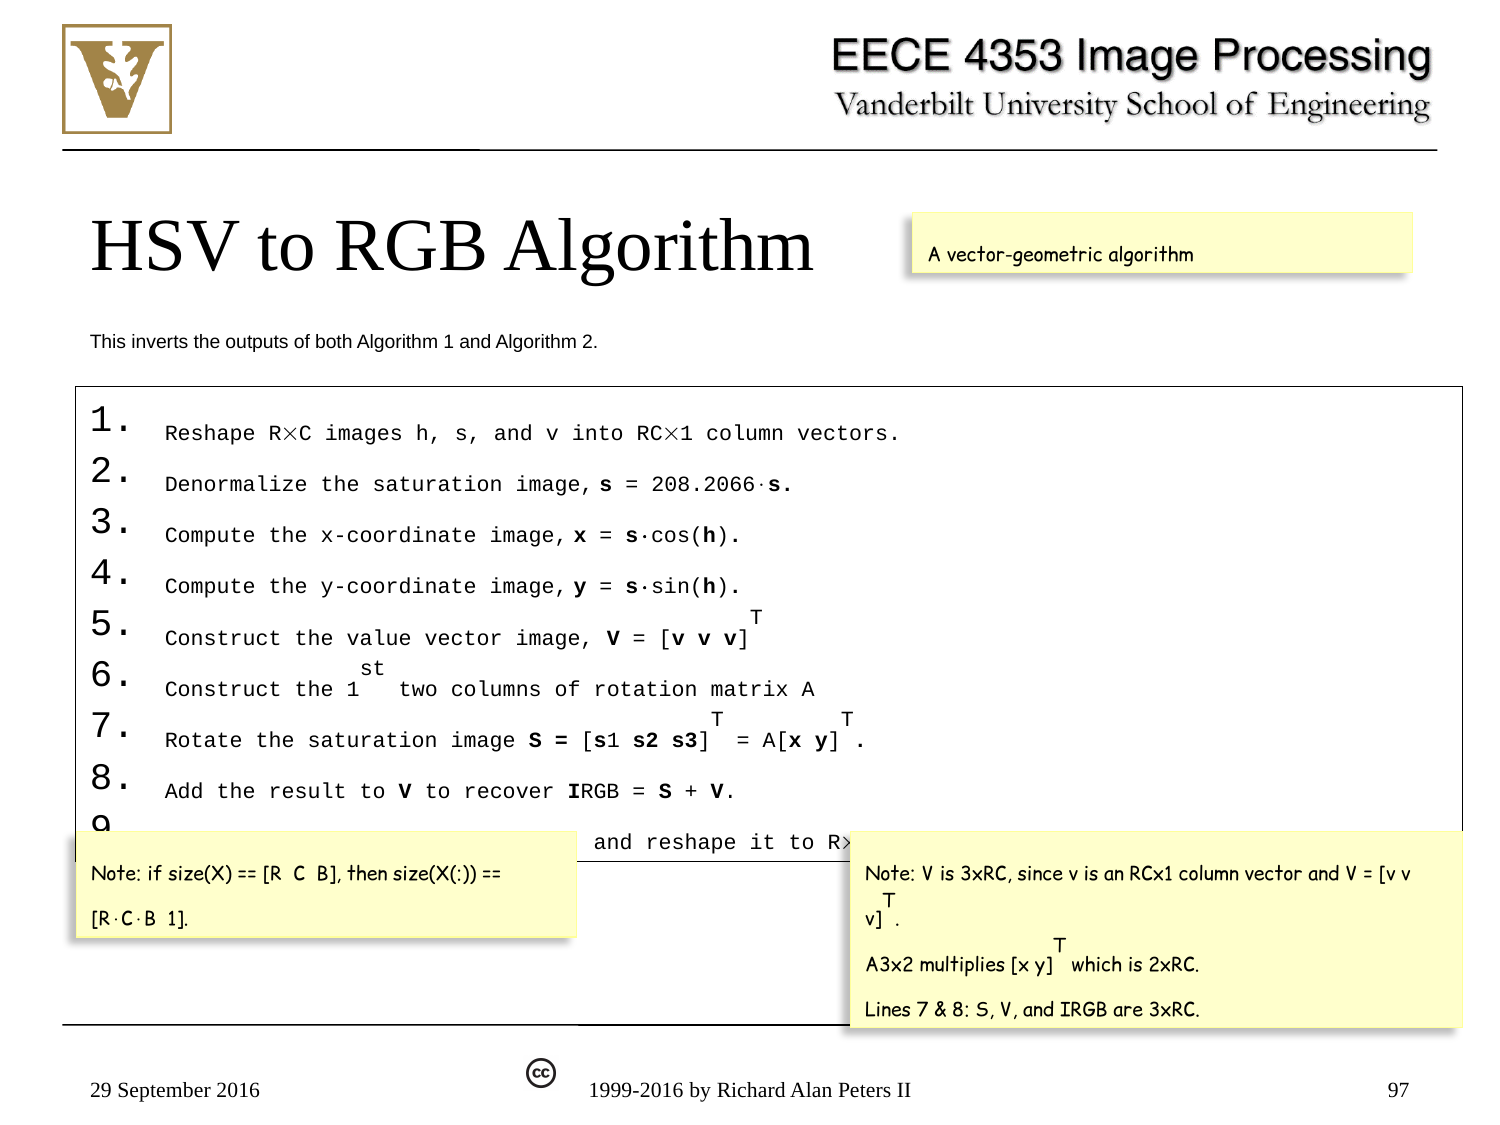

# HSV to RGB Algorithm
A vector-geometric algorithm
This inverts the outputs of both Algorithm 1 and Algorithm 2.
Reshape R×C images h, s, and v into RC×1 column vectors.
Denormalize the saturation image, s = 208.2066⋅s.
Compute the x-coordinate image, x = s⋅cos(h).
Compute the y-coordinate image, y = s⋅sin(h).
Construct the value vector image, V = [v v v]T
Construct the 1st two columns of rotation matrix A
Rotate the saturation image S = [s1 s2 s3]T = A[x y]T.
Add the result to V to recover IRGB = S + V.
Round IRGB, convert it to uint8, and reshape it to R×C×3.
Note: if size(X) == [R  C  B], then size(X(:)) == [R⋅C⋅B  1].
Note: V is 3xRC, since v is an RCx1 column vector and V = [v v v]T.
A3x2 multiplies [x y]T which is 2xRC.
Lines 7 & 8: S, V, and IRGB are 3xRC.
29 September 2016
1999-2016 by Richard Alan Peters II
97